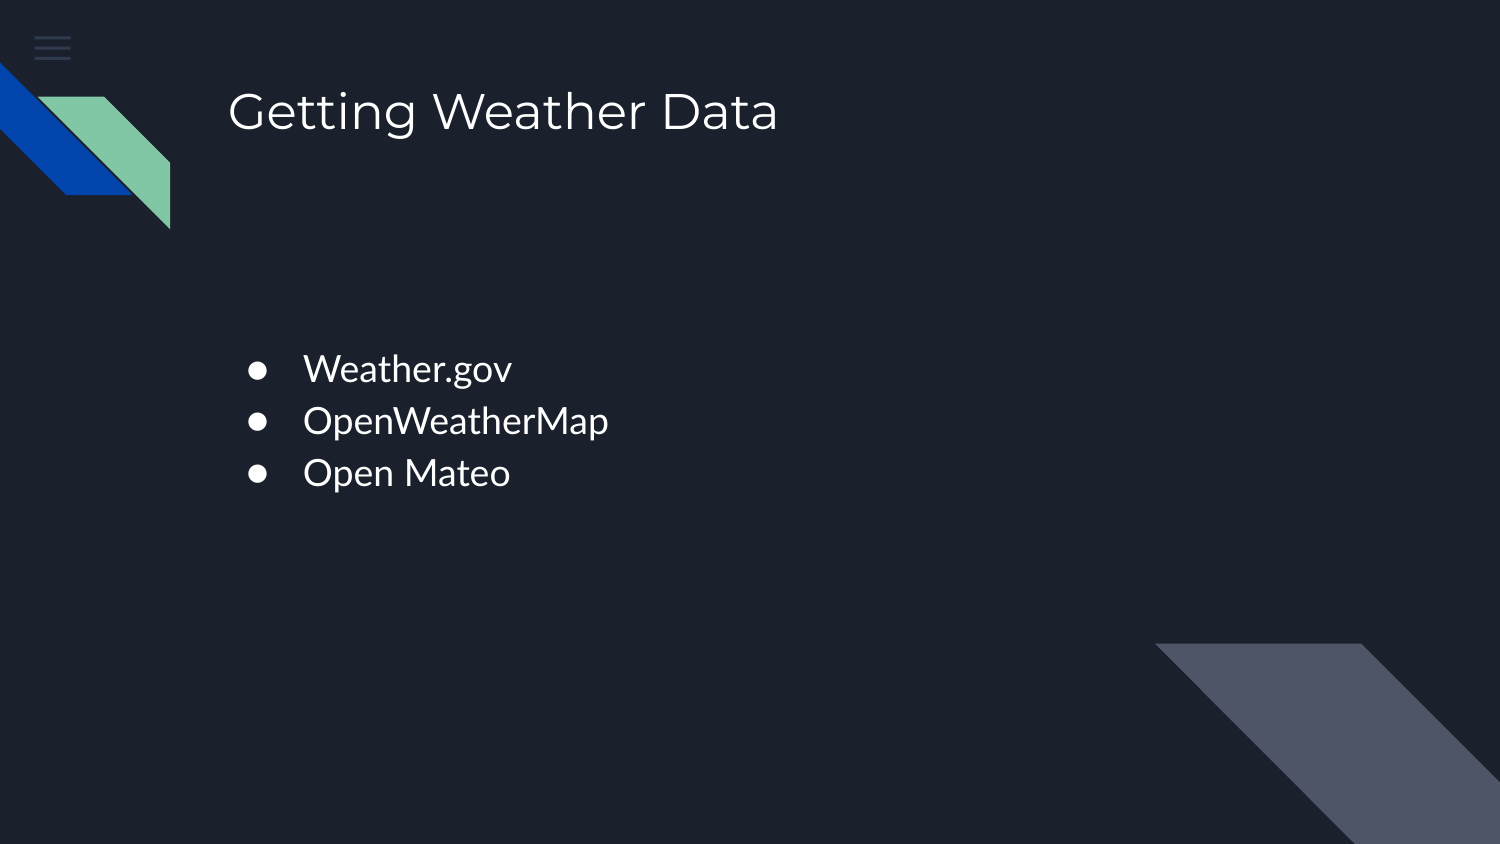

# Getting Weather Data
Weather.gov
OpenWeatherMap
Open Mateo